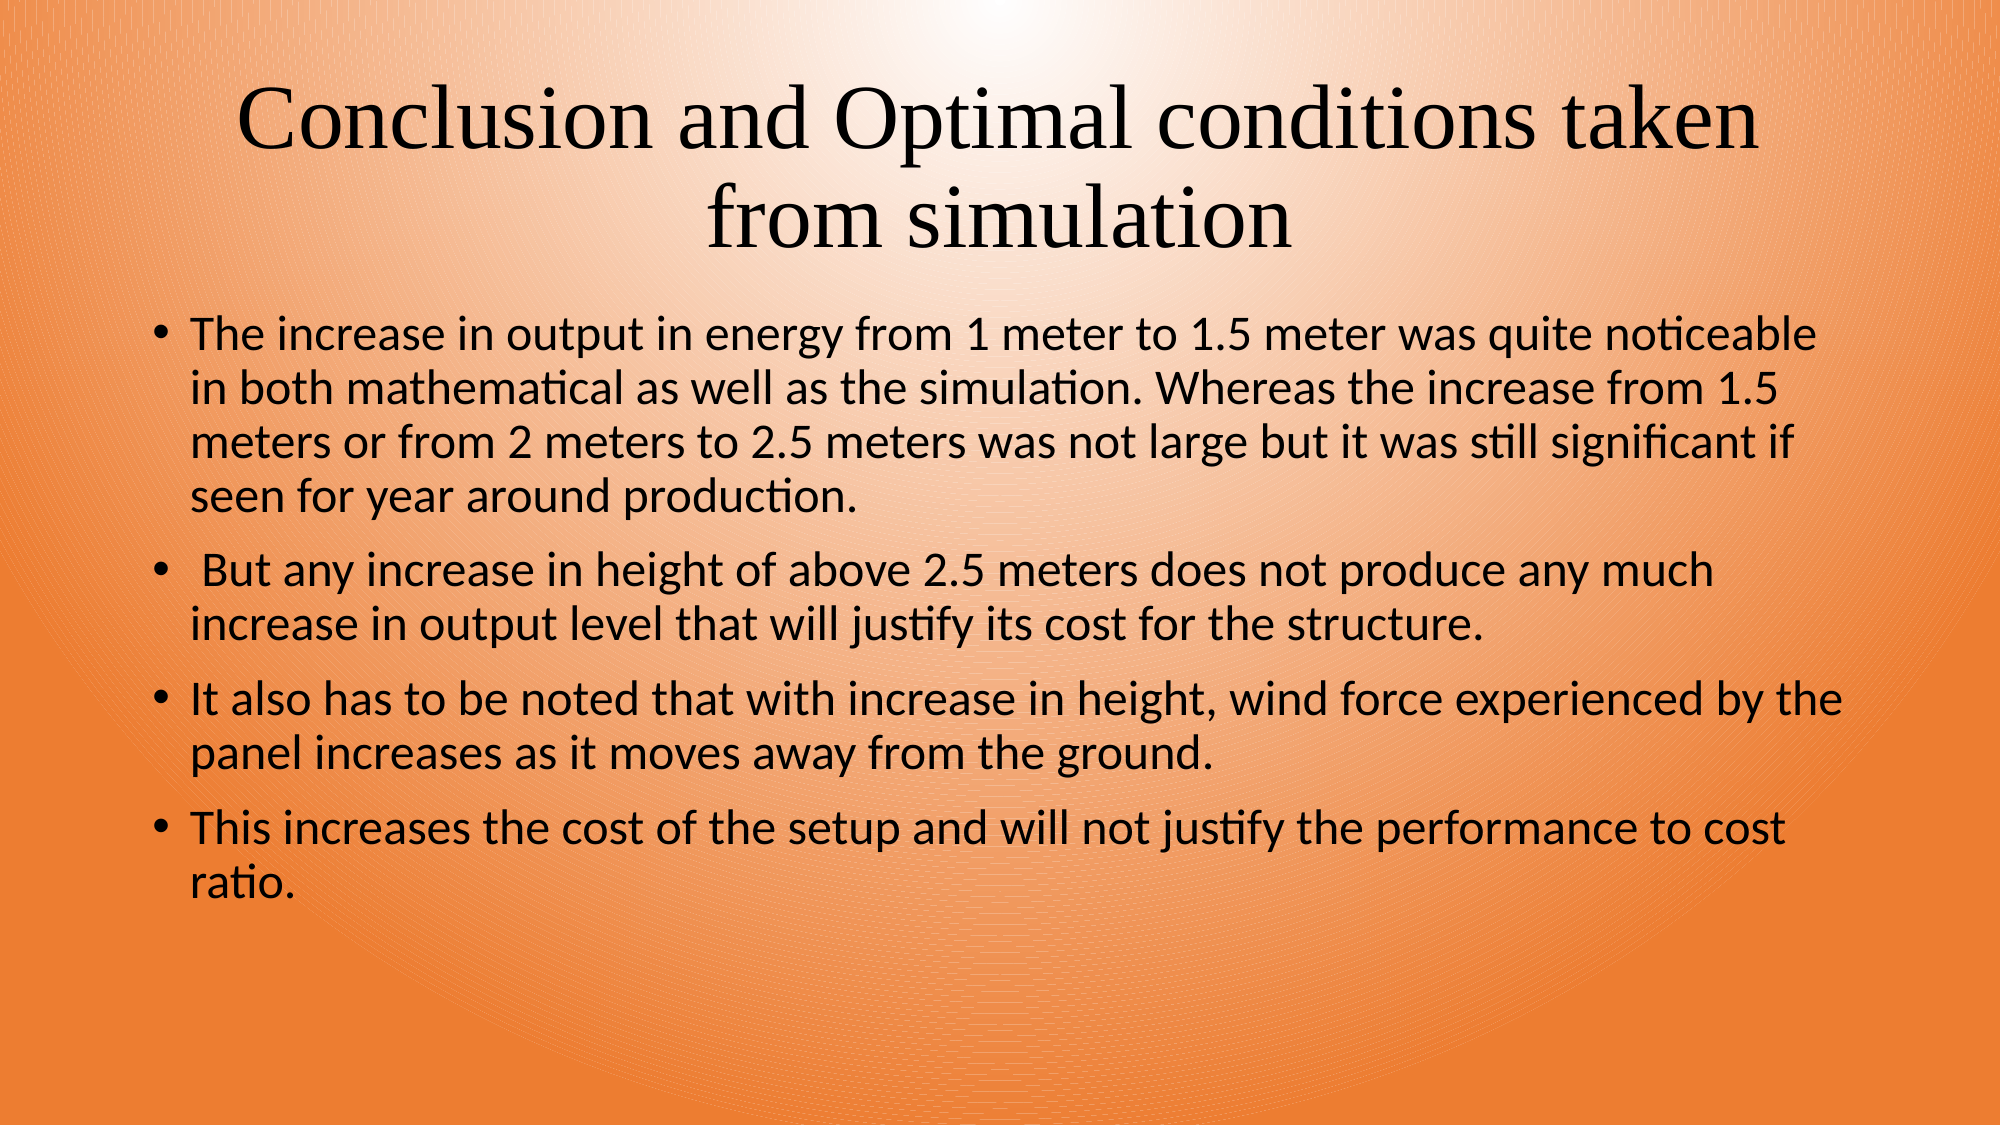

# Conclusion and Optimal conditions taken from simulation
The increase in output in energy from 1 meter to 1.5 meter was quite noticeable in both mathematical as well as the simulation. Whereas the increase from 1.5 meters or from 2 meters to 2.5 meters was not large but it was still significant if seen for year around production.
 But any increase in height of above 2.5 meters does not produce any much increase in output level that will justify its cost for the structure.
It also has to be noted that with increase in height, wind force experienced by the panel increases as it moves away from the ground.
This increases the cost of the setup and will not justify the performance to cost ratio.